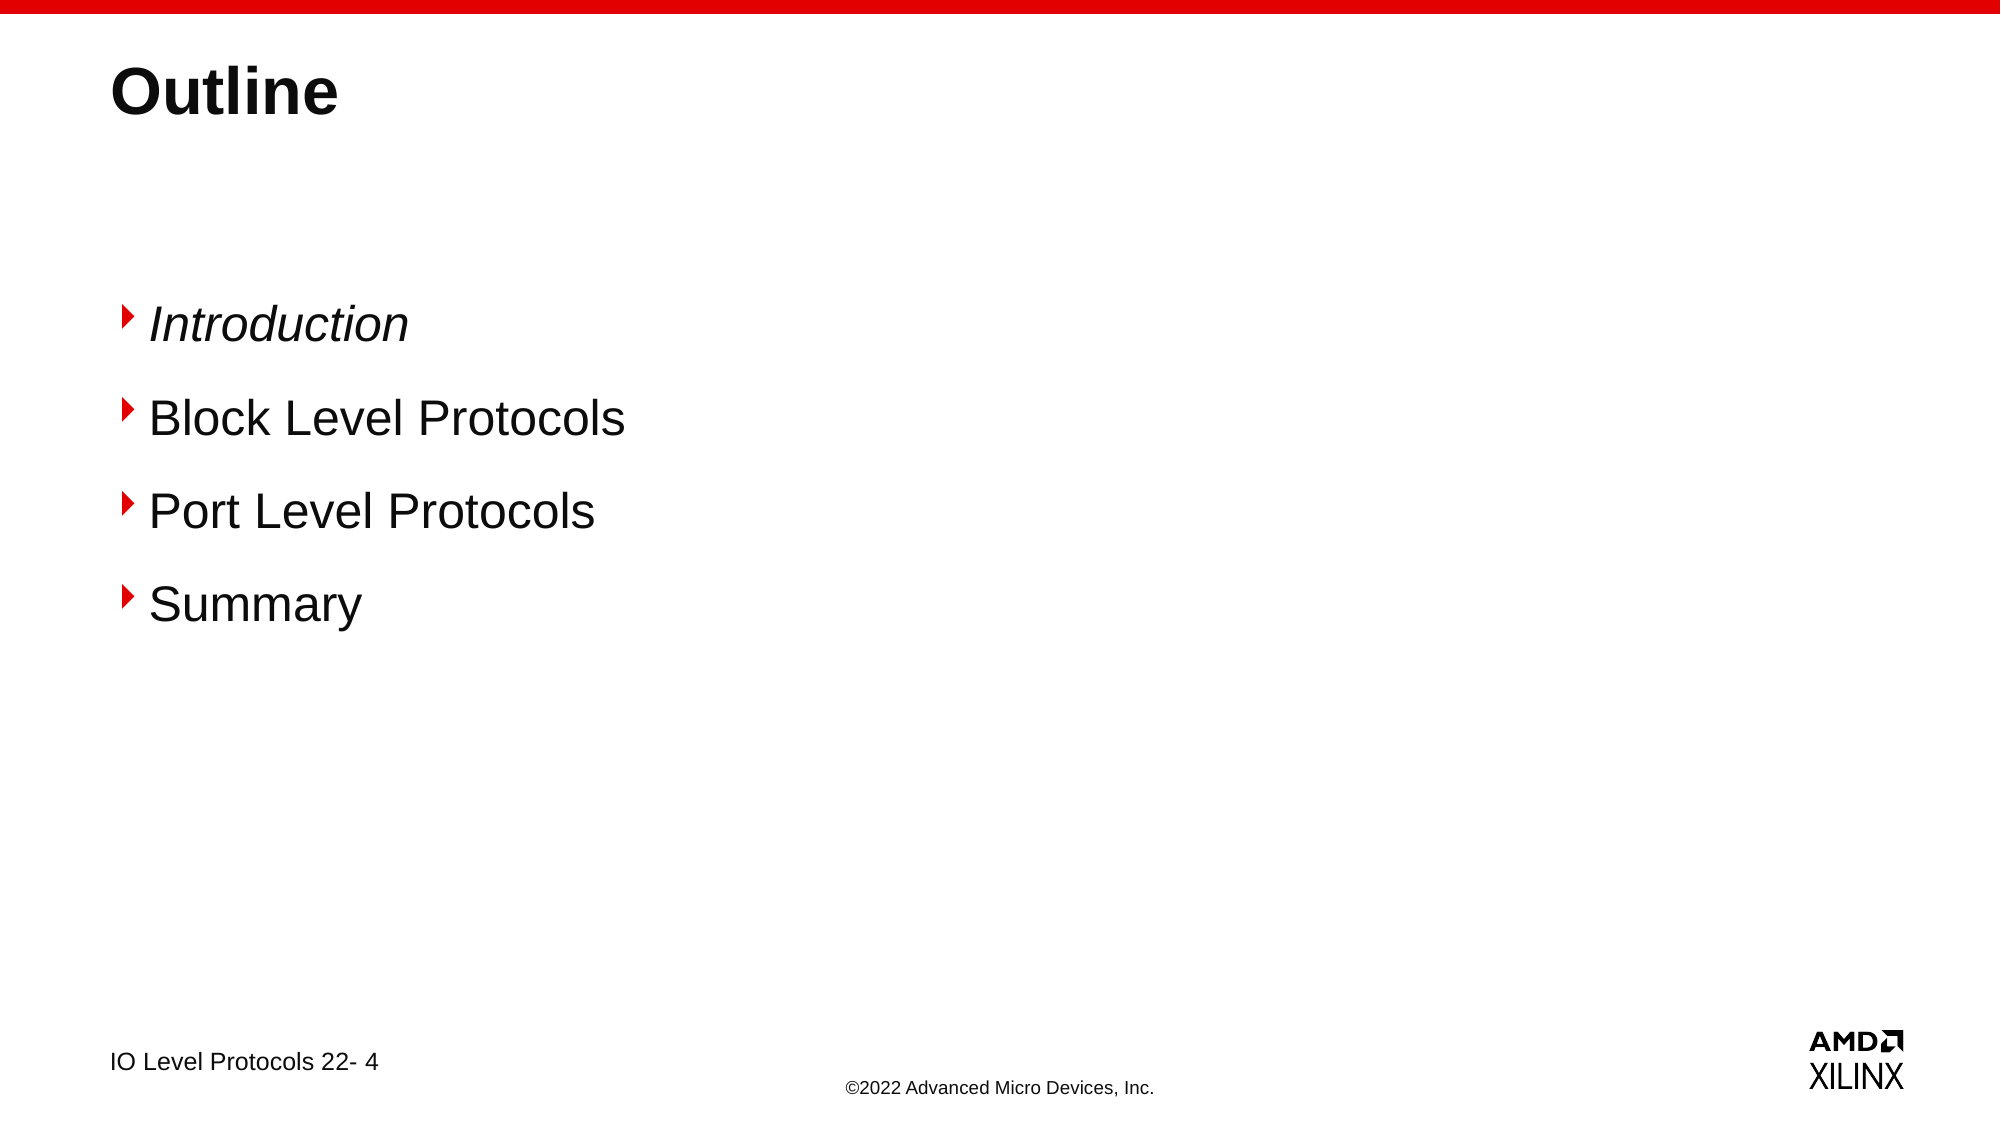

# Outline
Introduction
Block Level Protocols
Port Level Protocols
Summary
IO Level Protocols 22- 4